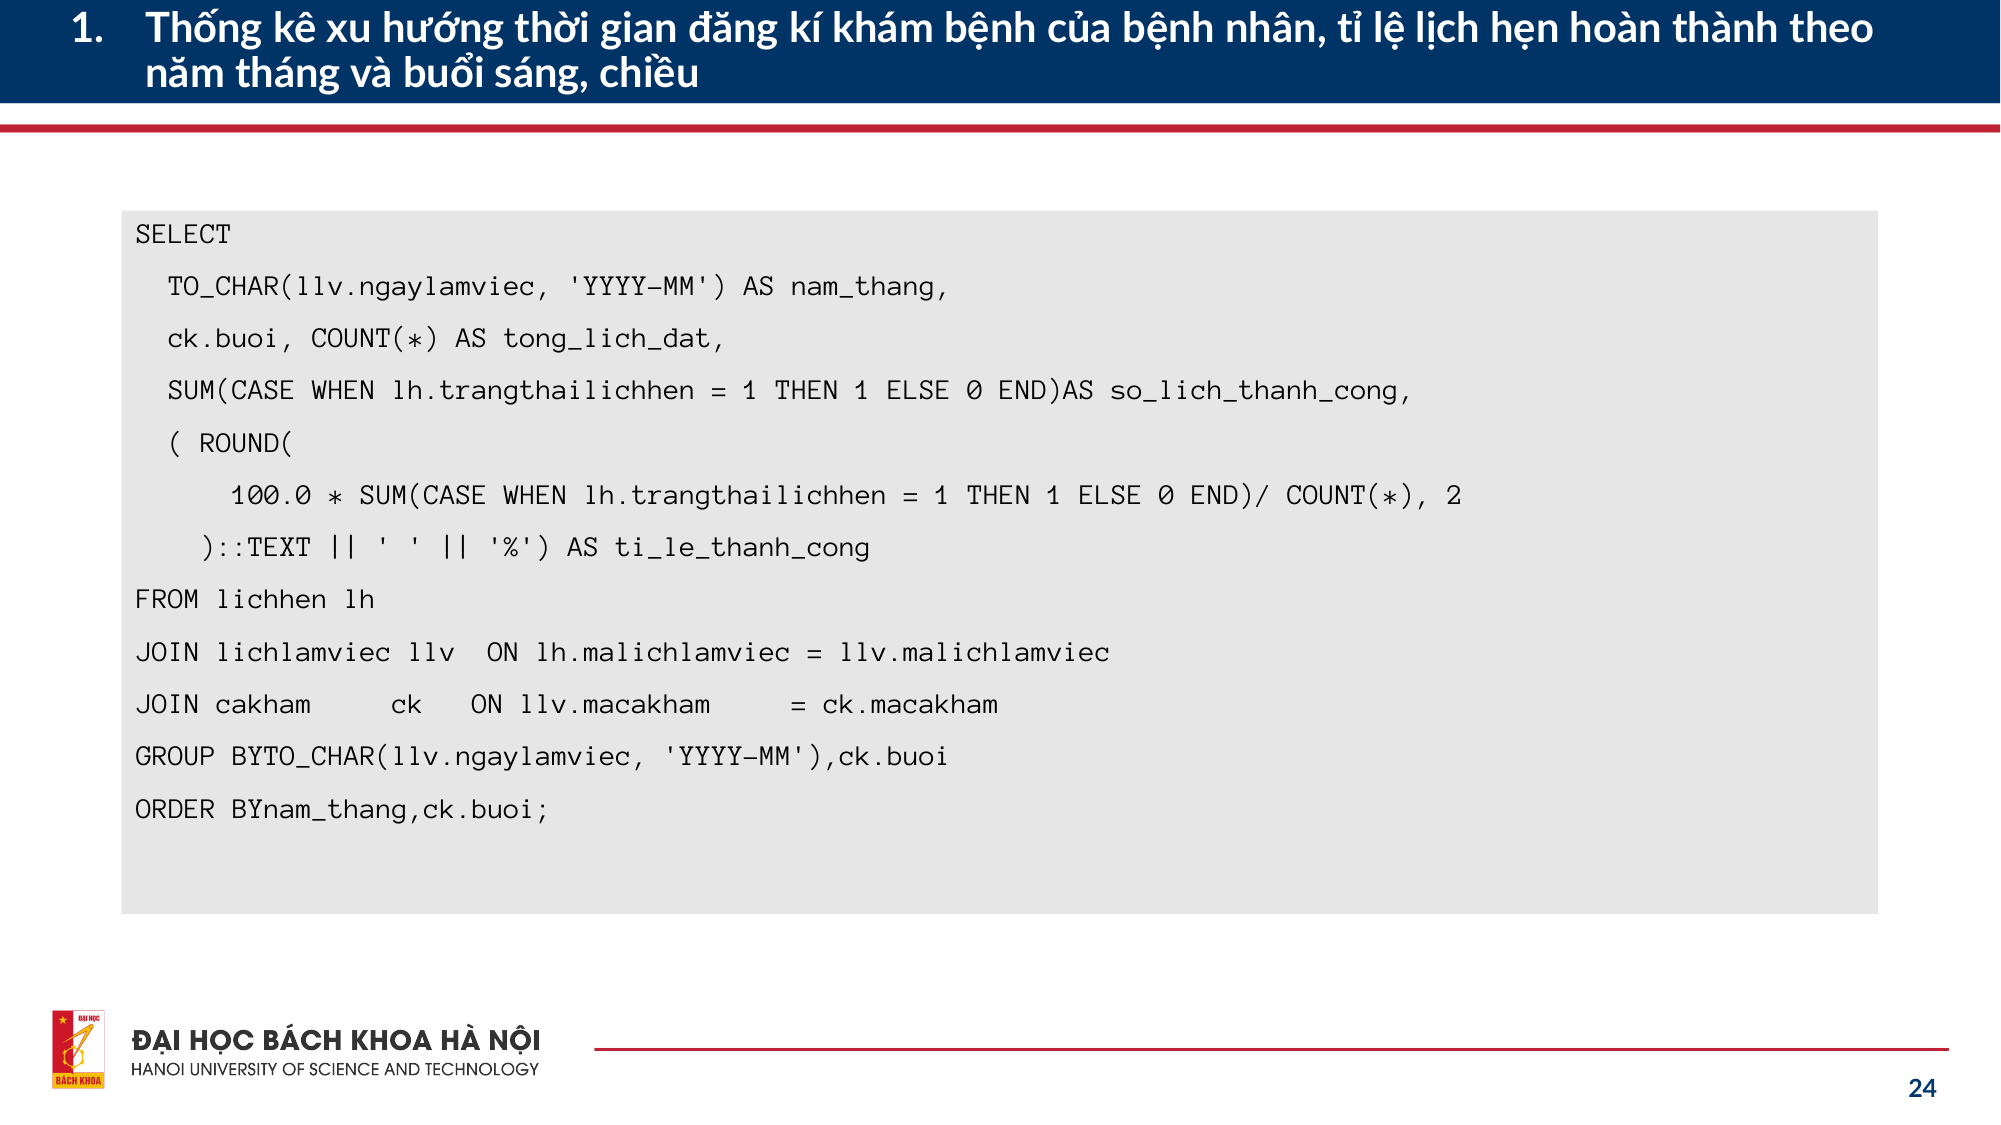

# Thống kê xu hướng thời gian đăng kí khám bệnh của bệnh nhân, tỉ lệ lịch hẹn hoàn thành theo năm tháng và buổi sáng, chiều

SELECT
  TO_CHAR(llv.ngaylamviec, 'YYYY-MM') AS nam_thang,
  ck.buoi, COUNT(*) AS tong_lich_dat,
  SUM(CASE WHEN lh.trangthailichhen = 1 THEN 1 ELSE 0 END)AS so_lich_thanh_cong,
  ( ROUND(
      100.0 * SUM(CASE WHEN lh.trangthailichhen = 1 THEN 1 ELSE 0 END)/ COUNT(*), 2
    )::TEXT || ' ' || '%') AS ti_le_thanh_cong
FROM lichhen lh
JOIN lichlamviec llv  ON lh.malichlamviec = llv.malichlamviec
JOIN cakham     ck   ON llv.macakham     = ck.macakham
GROUP BYTO_CHAR(llv.ngaylamviec, 'YYYY-MM'),ck.buoi
ORDER BYnam_thang,ck.buoi;

24